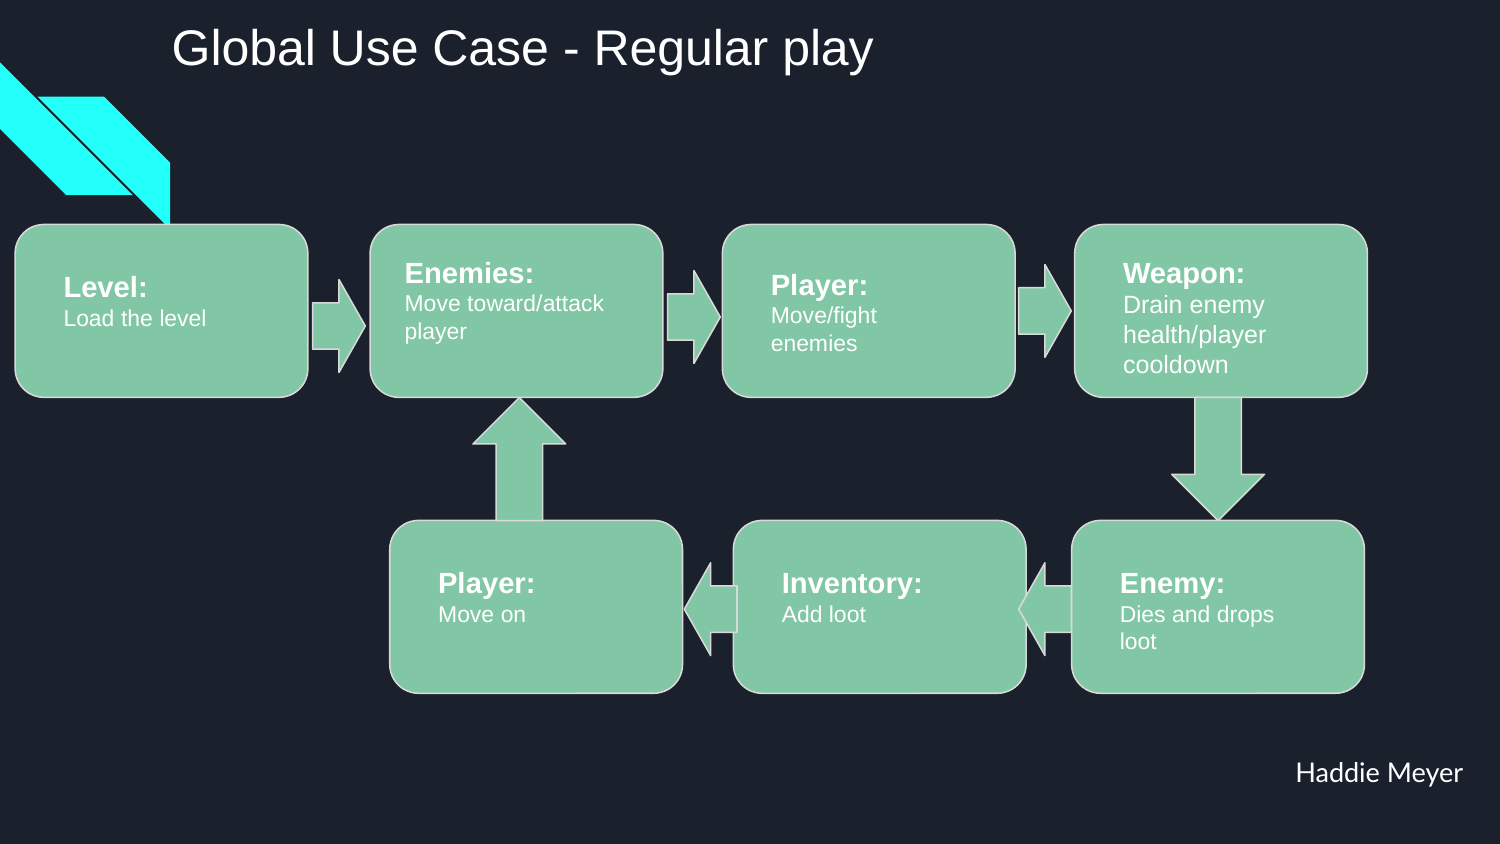

# Global Use Case - Regular play

Enemies:
Move toward/attack player

Weapon:
Drain enemy health/player cooldown

Player:
Move/fight enemies

Level:
Load the level

Player:
Move on

Inventory:
Add loot

Enemy:
Dies and drops loot

Haddie Meyer